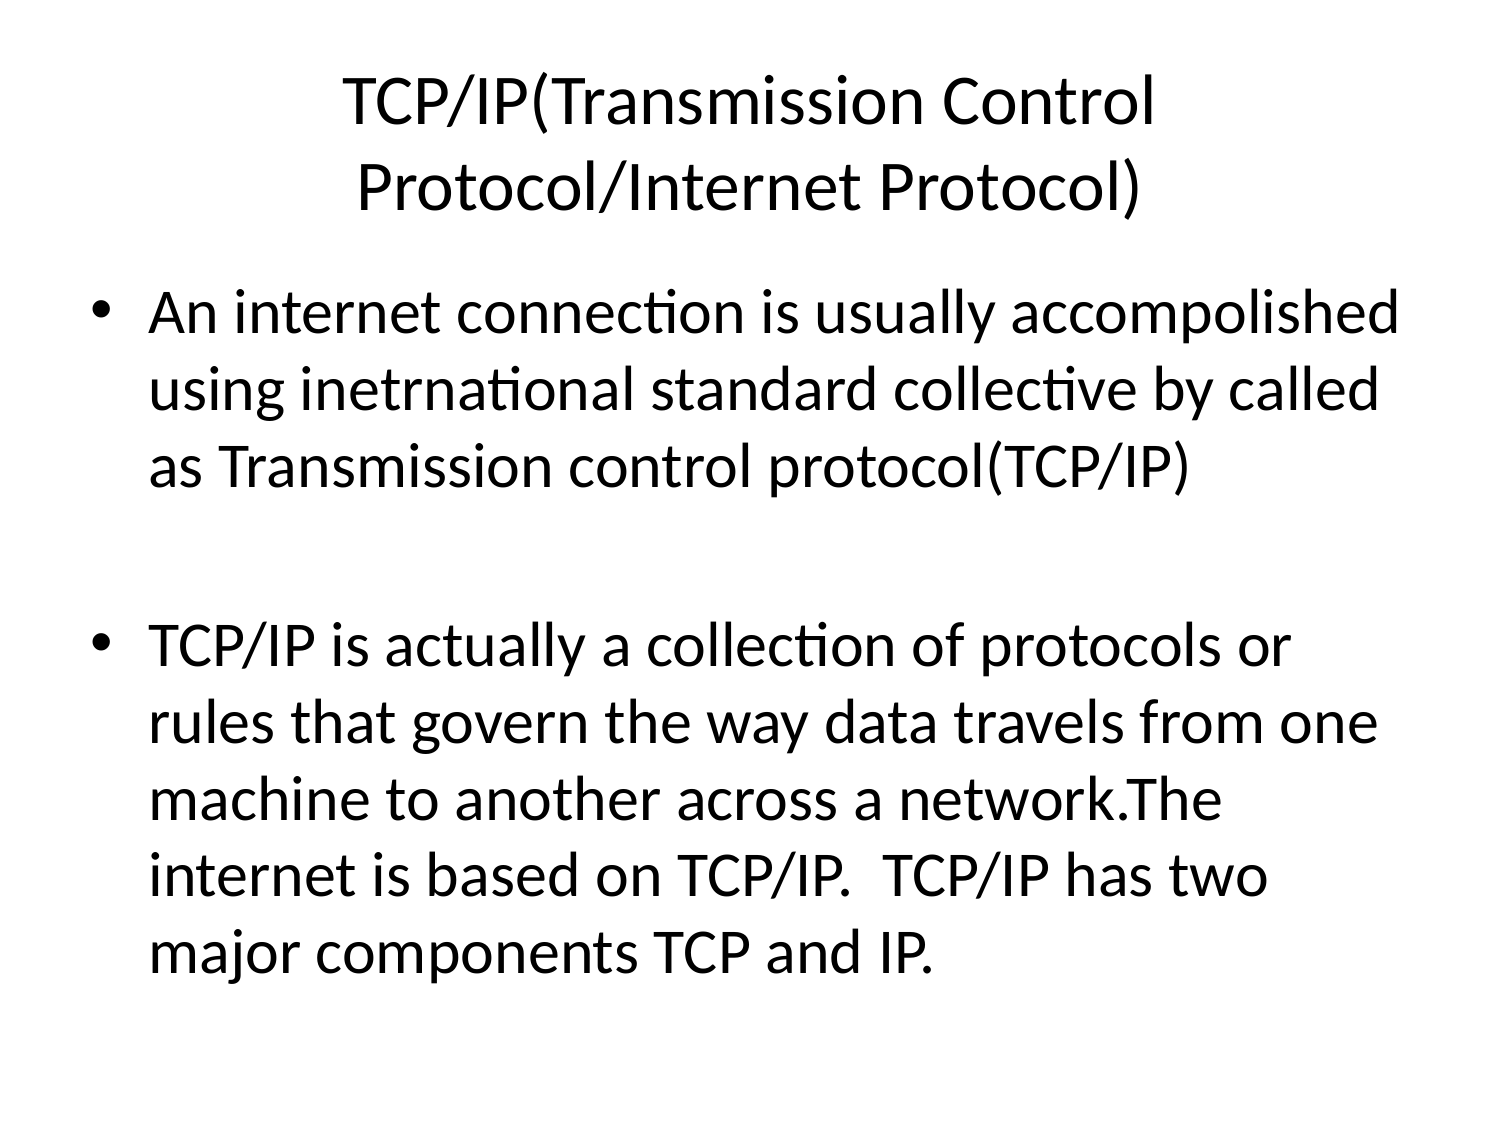

# TCP/IP(Transmission Control Protocol/Internet Protocol)
An internet connection is usually accompolished using inetrnational standard collective by called as Transmission control protocol(TCP/IP)

TCP/IP is actually a collection of protocols or rules that govern the way data travels from one machine to another across a network.The internet is based on TCP/IP.  TCP/IP has two major components TCP and IP.